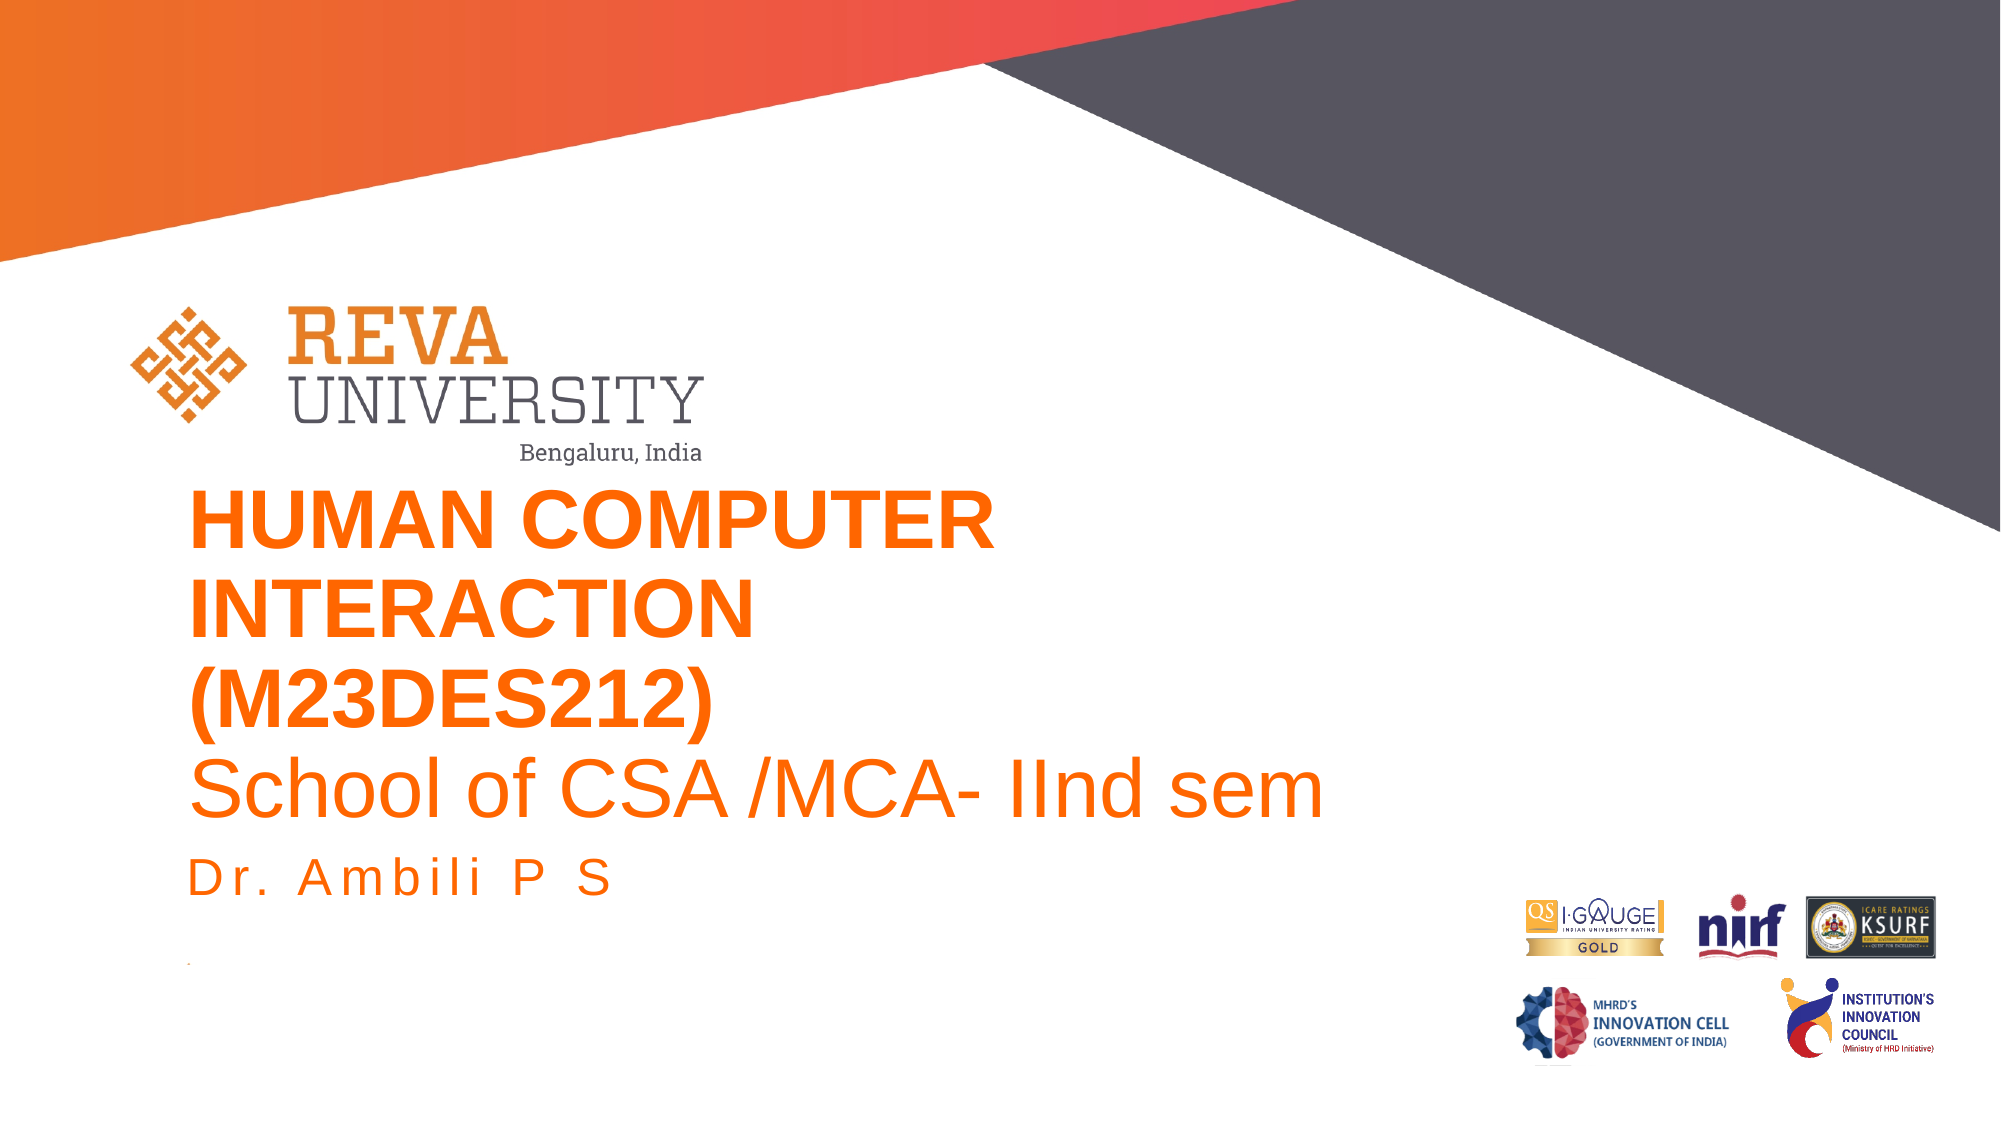

# HUMAN COMPUTER INTERACTION (M23DES212) School of CSA /MCA- IInd sem
Dr. Ambili P S